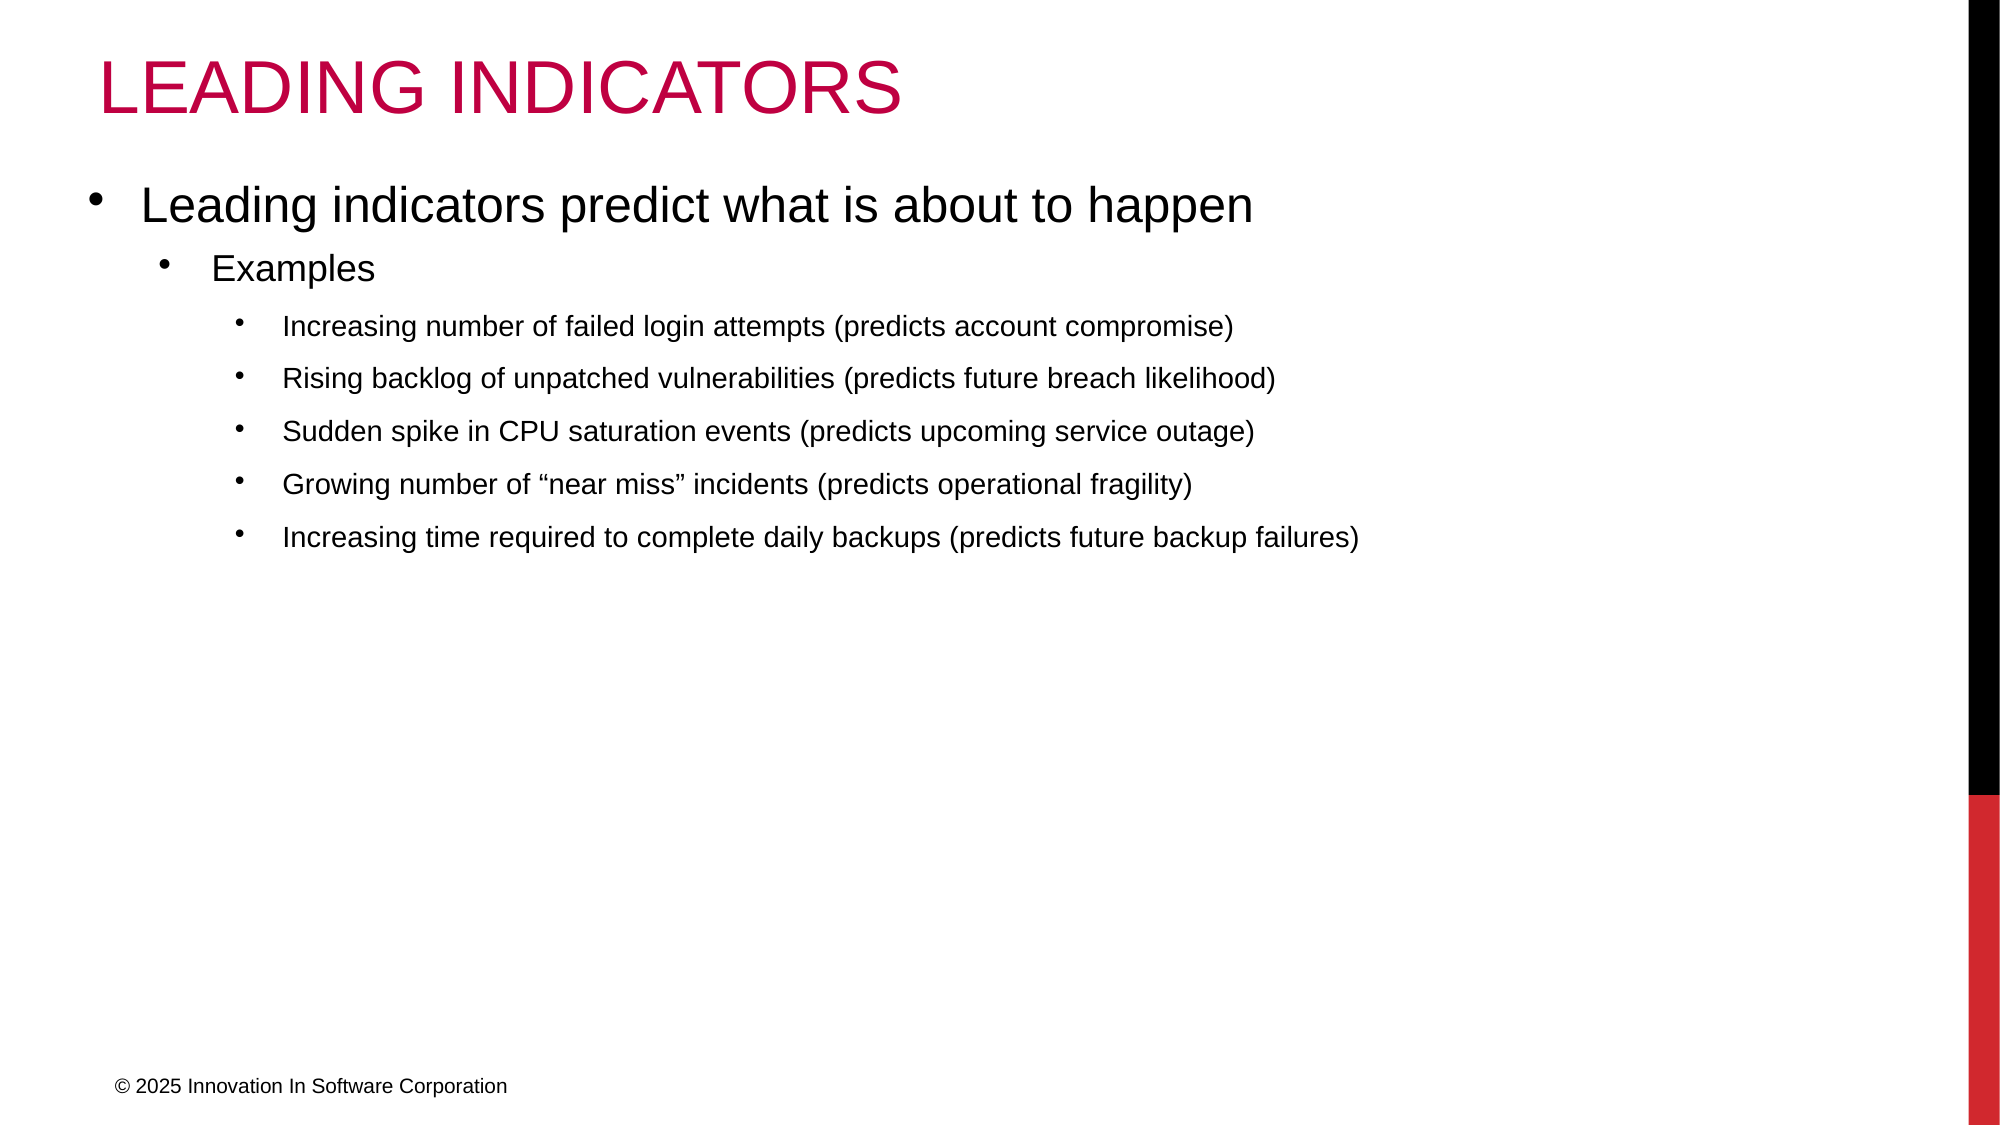

# Leading Indicators
Leading indicators predict what is about to happen
Examples
Increasing number of failed login attempts (predicts account compromise)
Rising backlog of unpatched vulnerabilities (predicts future breach likelihood)
Sudden spike in CPU saturation events (predicts upcoming service outage)
Growing number of “near miss” incidents (predicts operational fragility)
Increasing time required to complete daily backups (predicts future backup failures)
© 2025 Innovation In Software Corporation